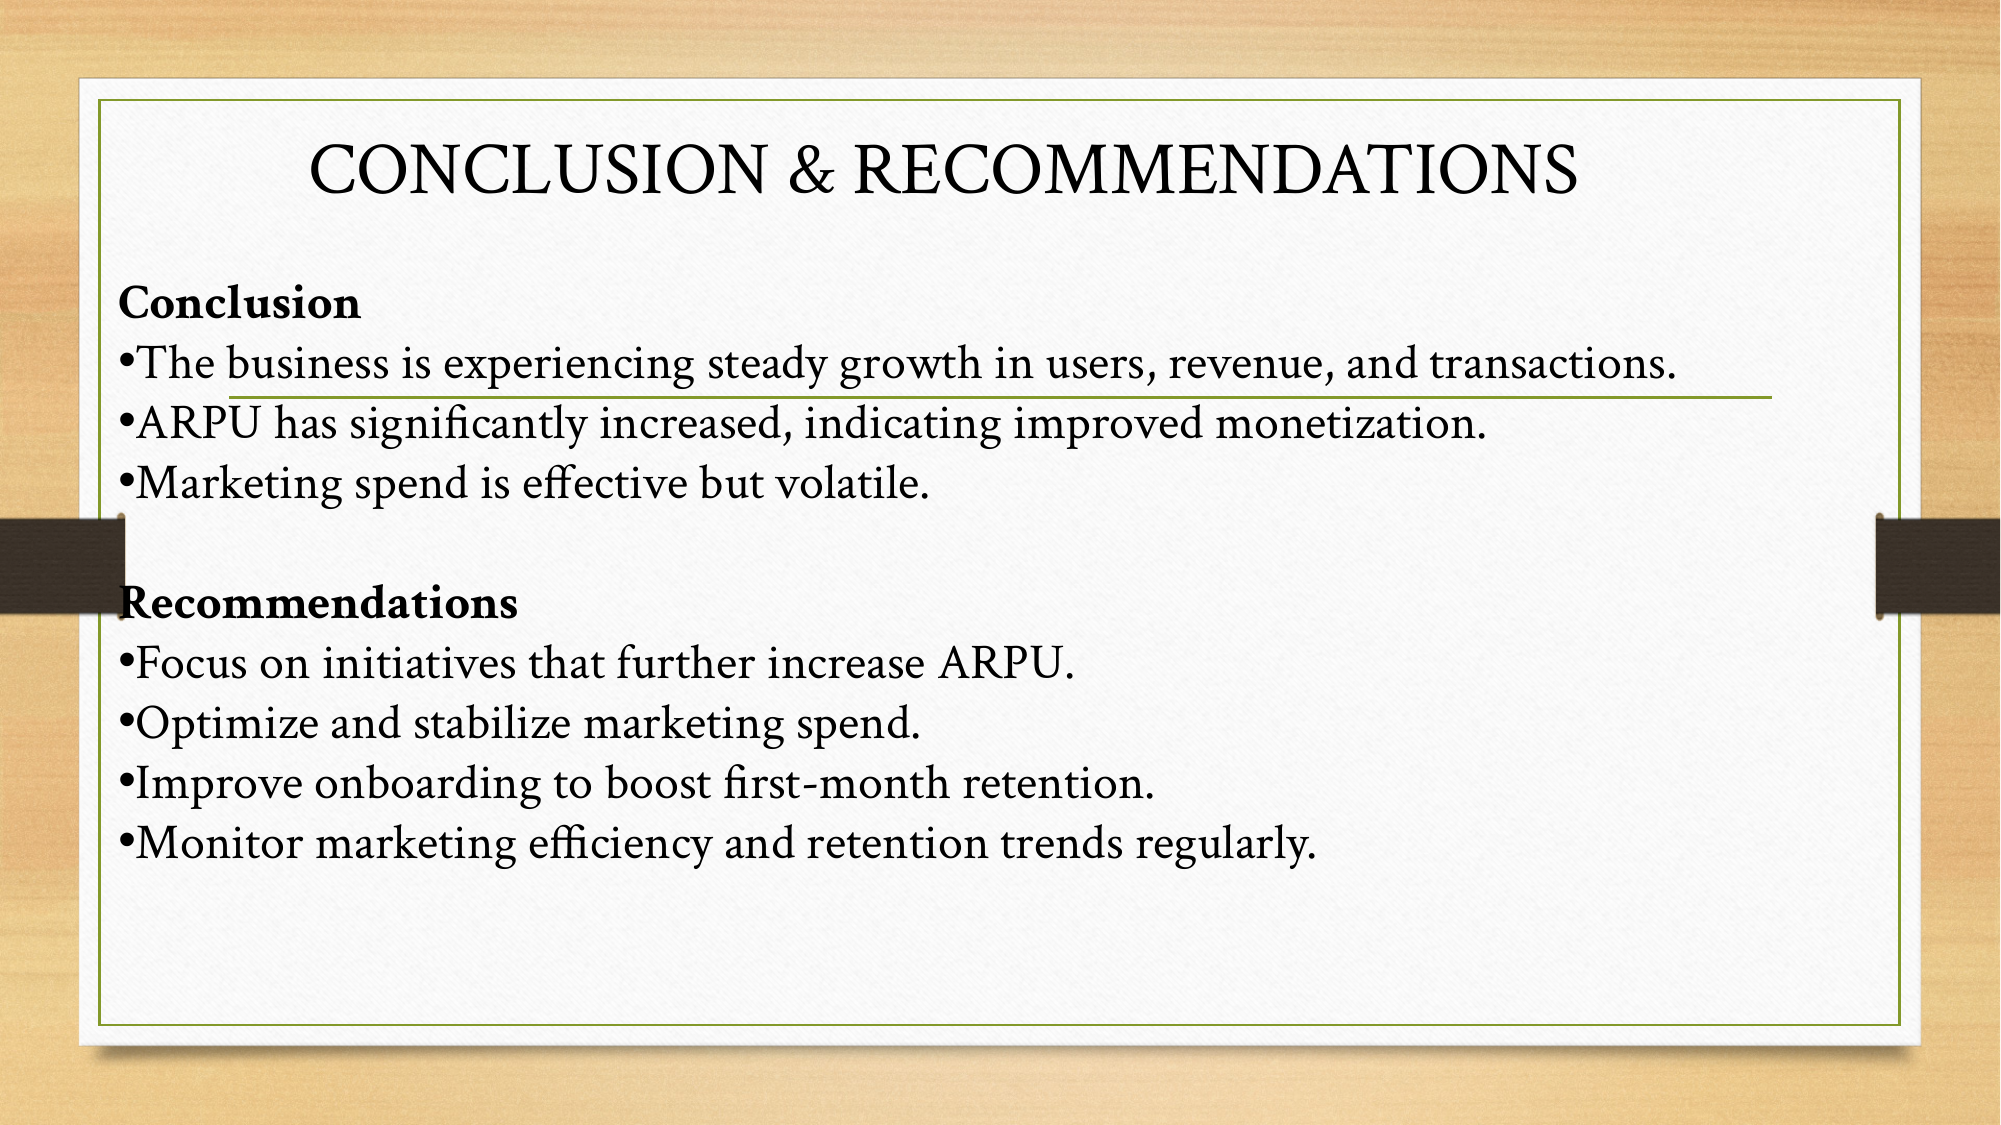

CONCLUSION & RECOMMENDATIONS

Conclusion
The business is experiencing steady growth in users, revenue, and transactions.
ARPU has significantly increased, indicating improved monetization.
Marketing spend is effective but volatile.

Recommendations
Focus on initiatives that further increase ARPU.
Optimize and stabilize marketing spend.
Improve onboarding to boost first-month retention.
Monitor marketing efficiency and retention trends regularly.